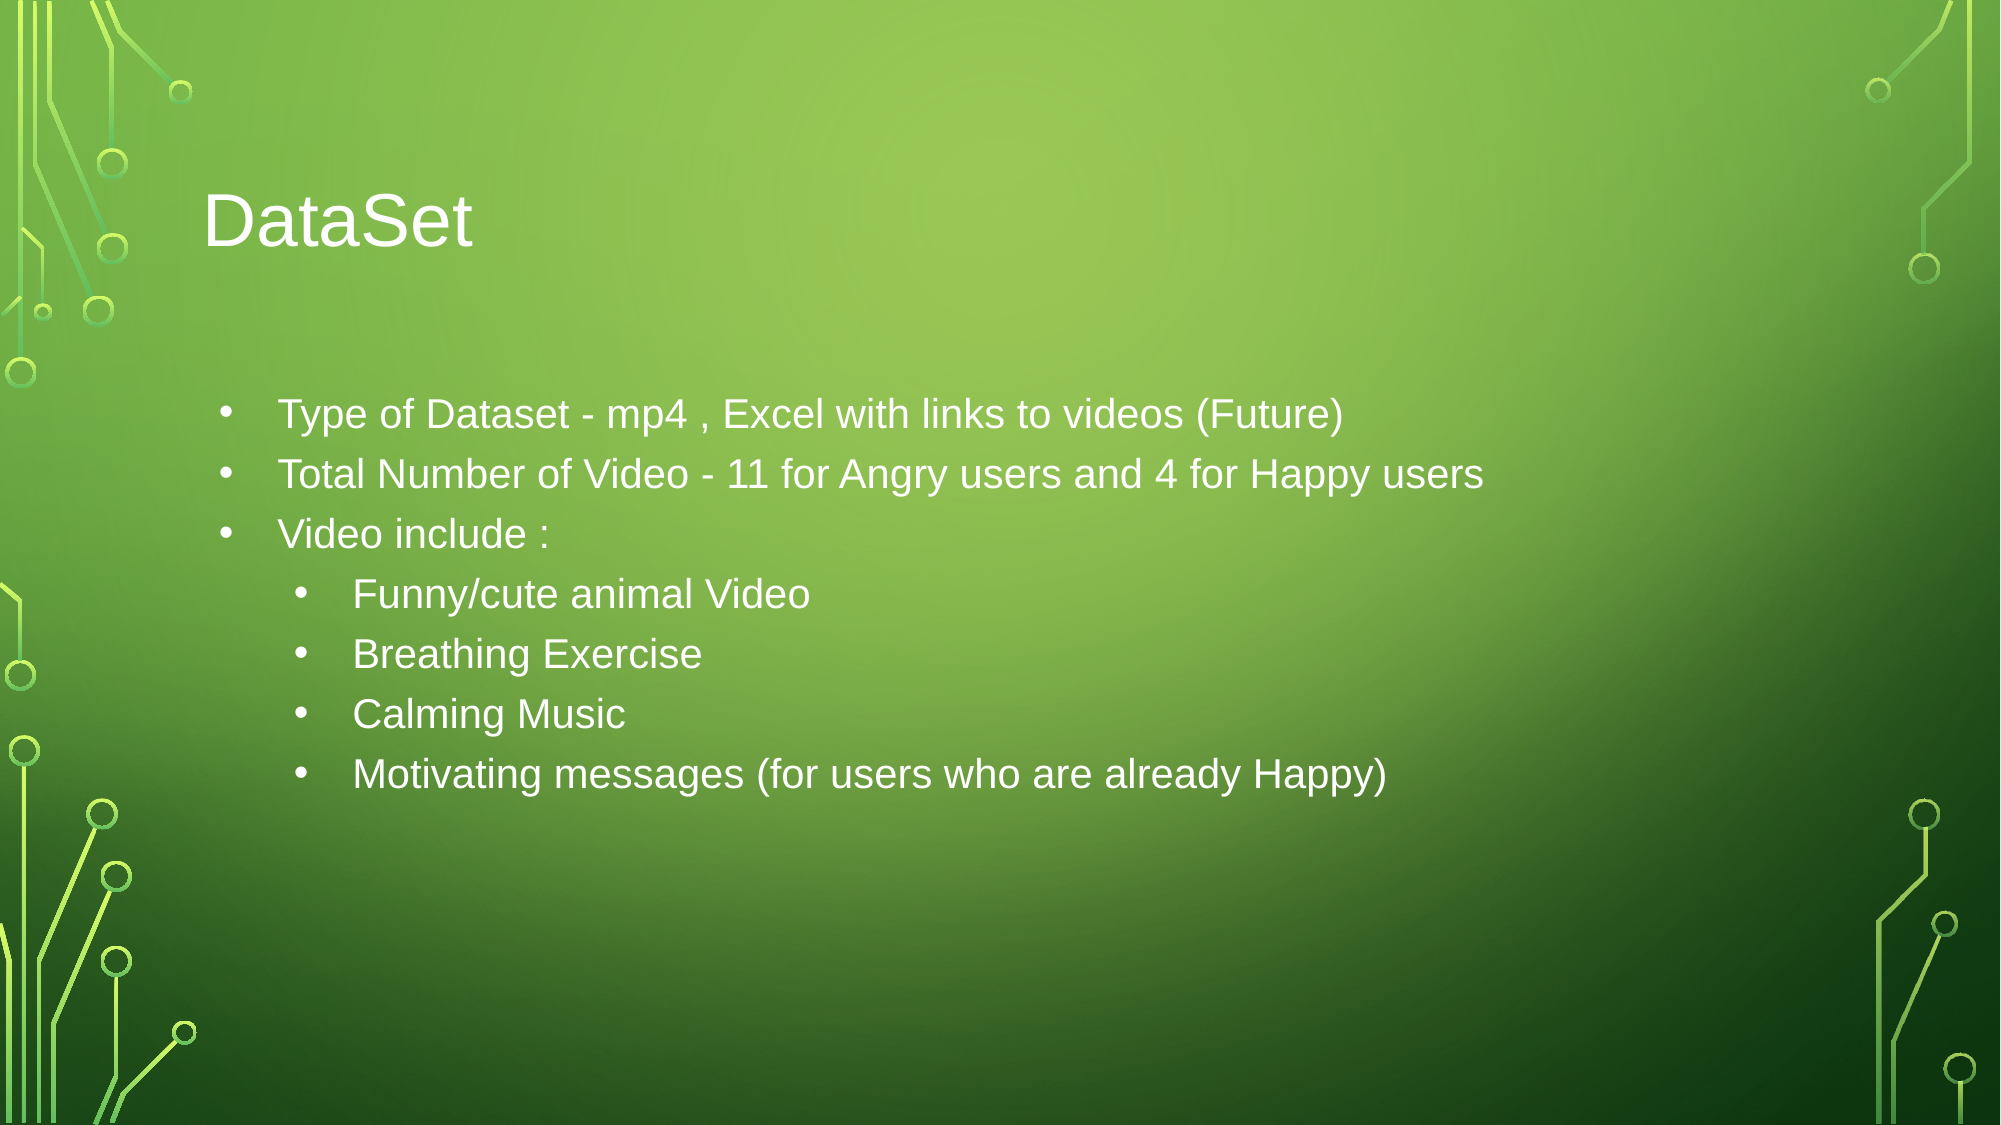

# DataSet
Type of Dataset - mp4 , Excel with links to videos (Future)
Total Number of Video - 11 for Angry users and 4 for Happy users
Video include :
Funny/cute animal Video
Breathing Exercise
Calming Music
Motivating messages (for users who are already Happy)